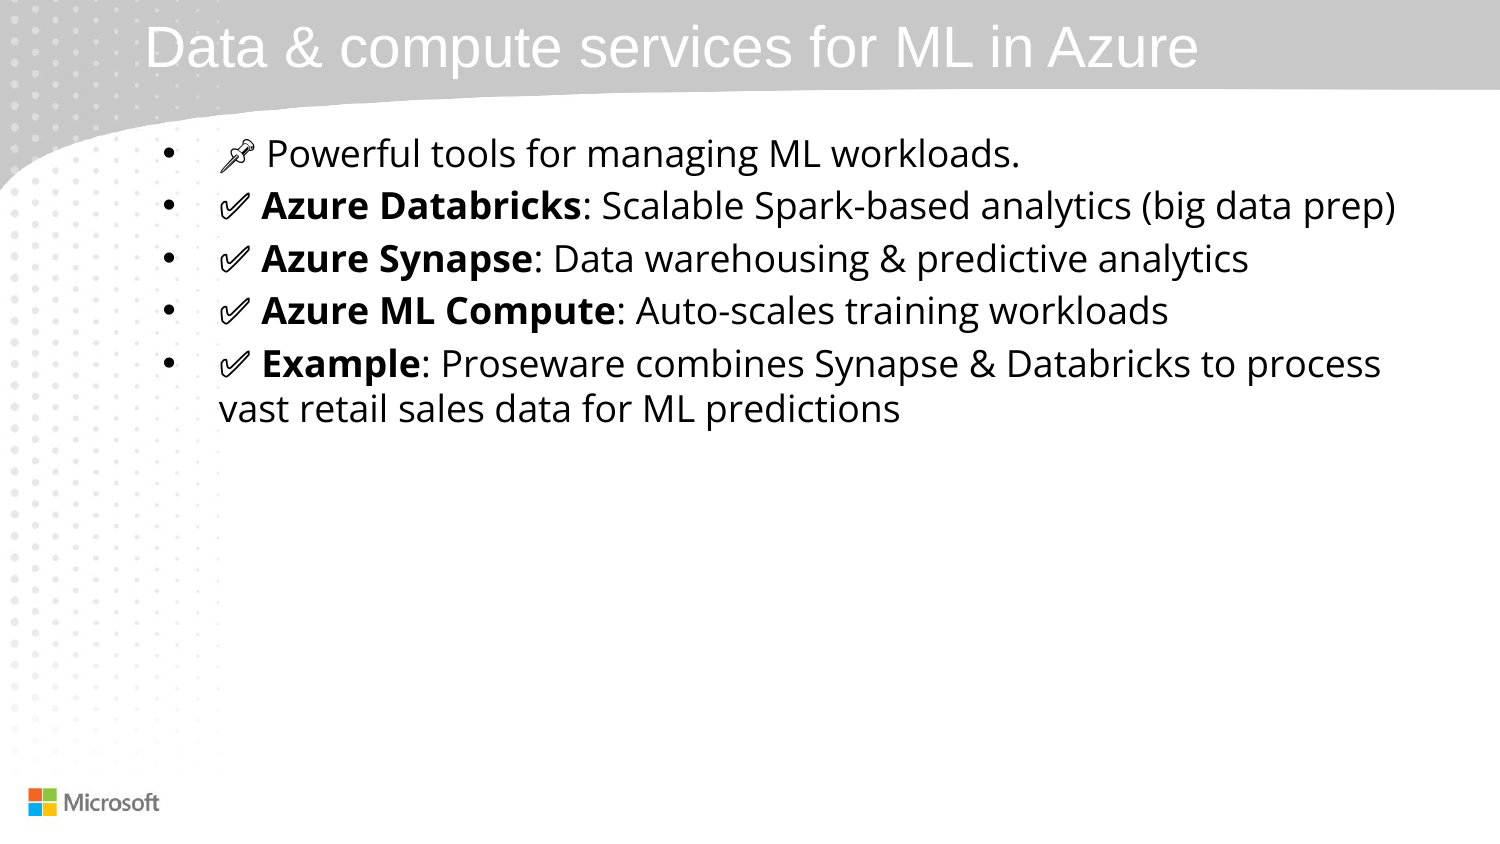

# Data & compute services for ML in Azure
📌 Powerful tools for managing ML workloads.
✅ Azure Databricks: Scalable Spark-based analytics (big data prep)
✅ Azure Synapse: Data warehousing & predictive analytics
✅ Azure ML Compute: Auto-scales training workloads
✅ Example: Proseware combines Synapse & Databricks to process vast retail sales data for ML predictions